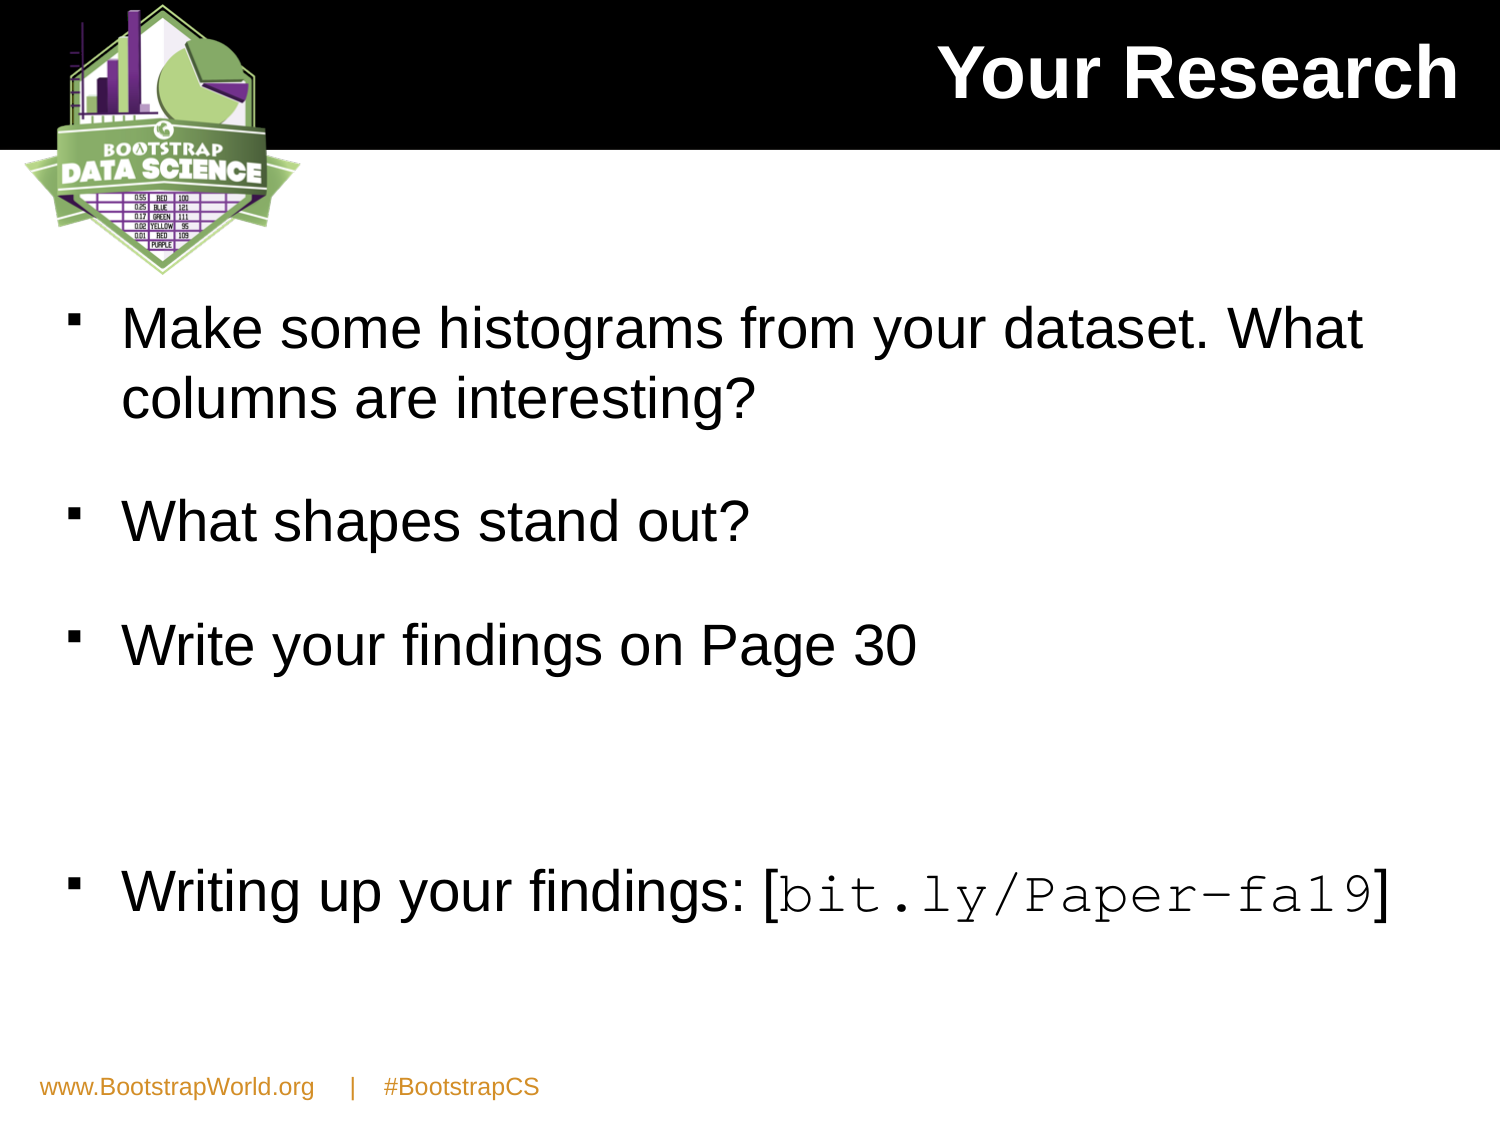

# Your Research
Make some histograms from your dataset. What columns are interesting?
What shapes stand out?
Write your findings on Page 30

Writing up your findings: [bit.ly/Paper-fa19]
www.BootstrapWorld.org     |    #BootstrapCS